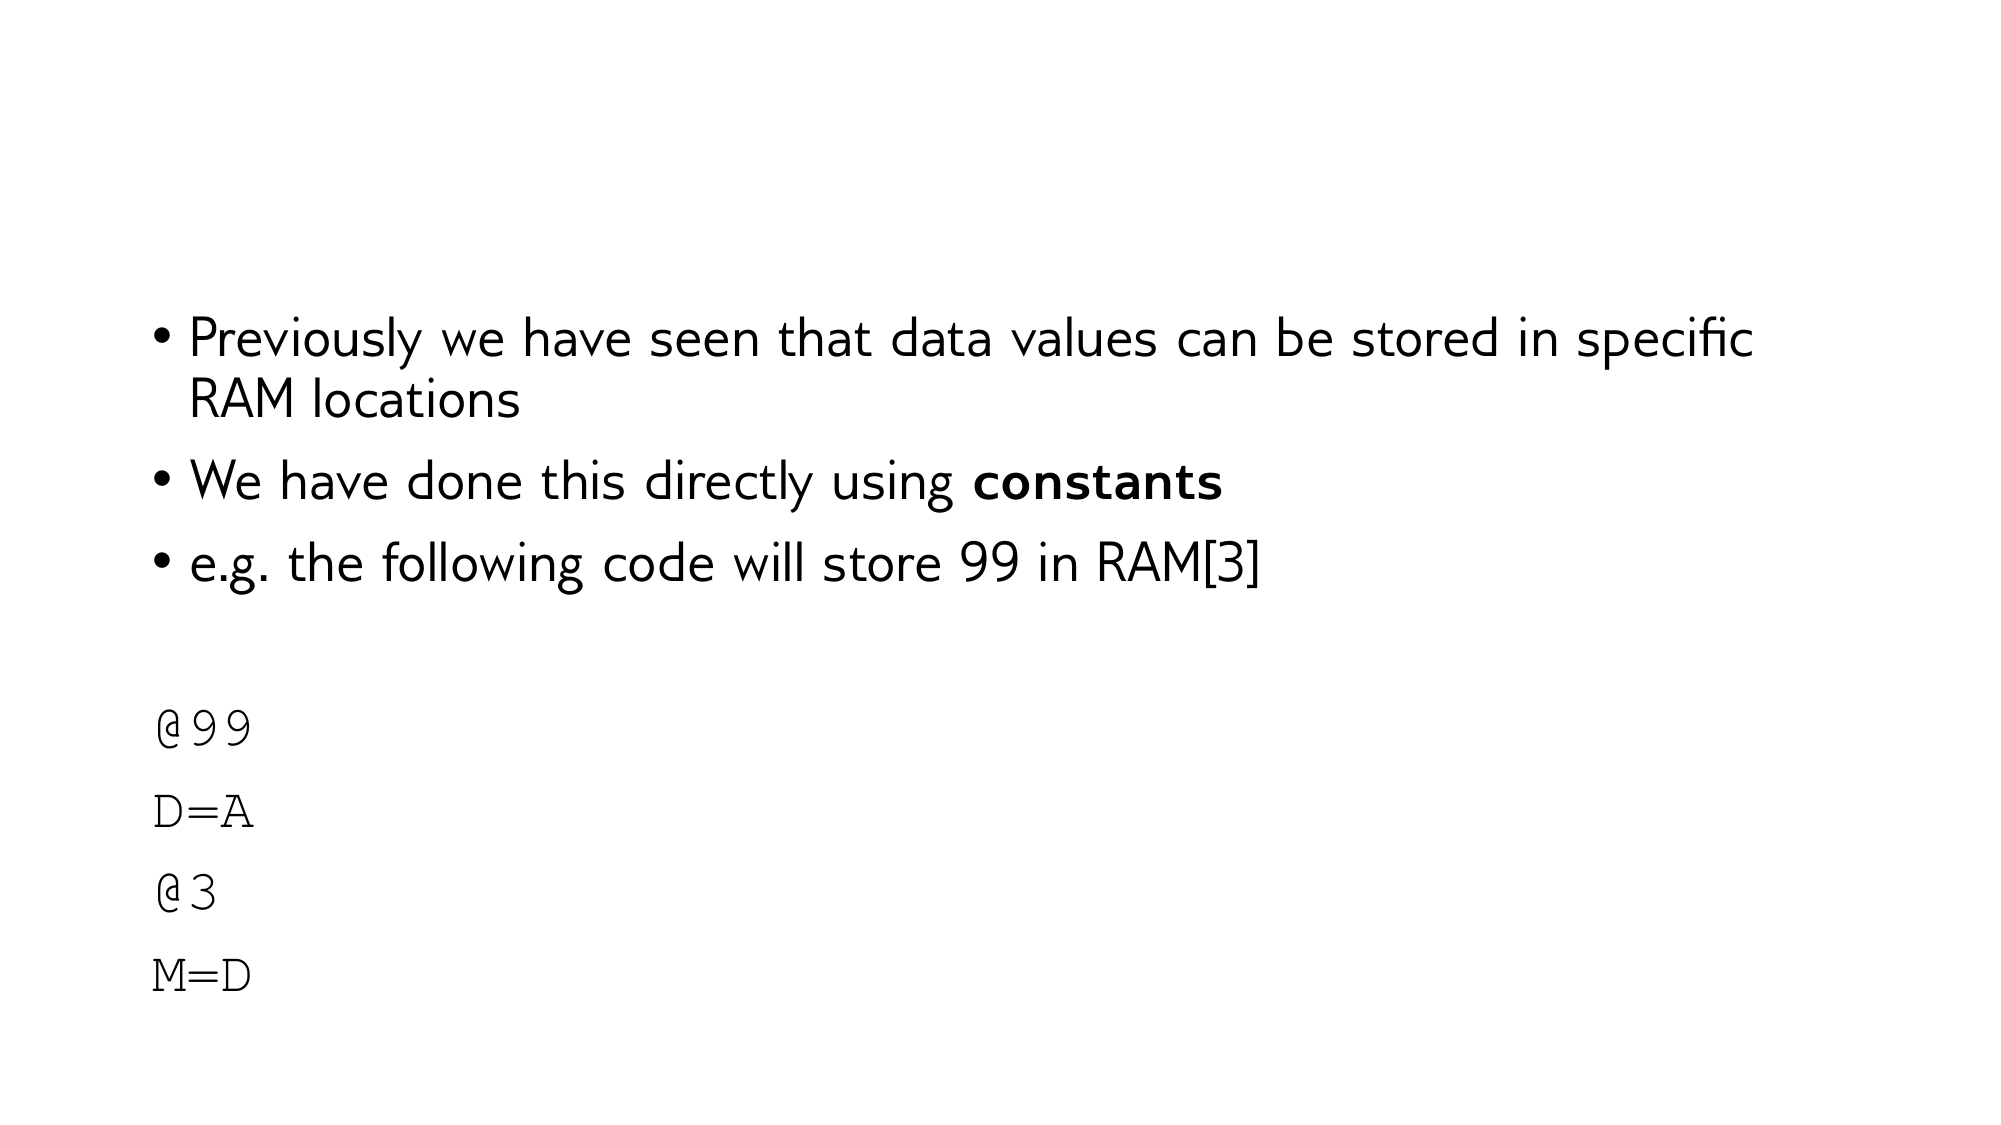

Previously we have seen that data values can be stored in specific RAM locations
We have done this directly using constants
e.g. the following code will store 99 in RAM[3]

@99
D=A
@3
M=D